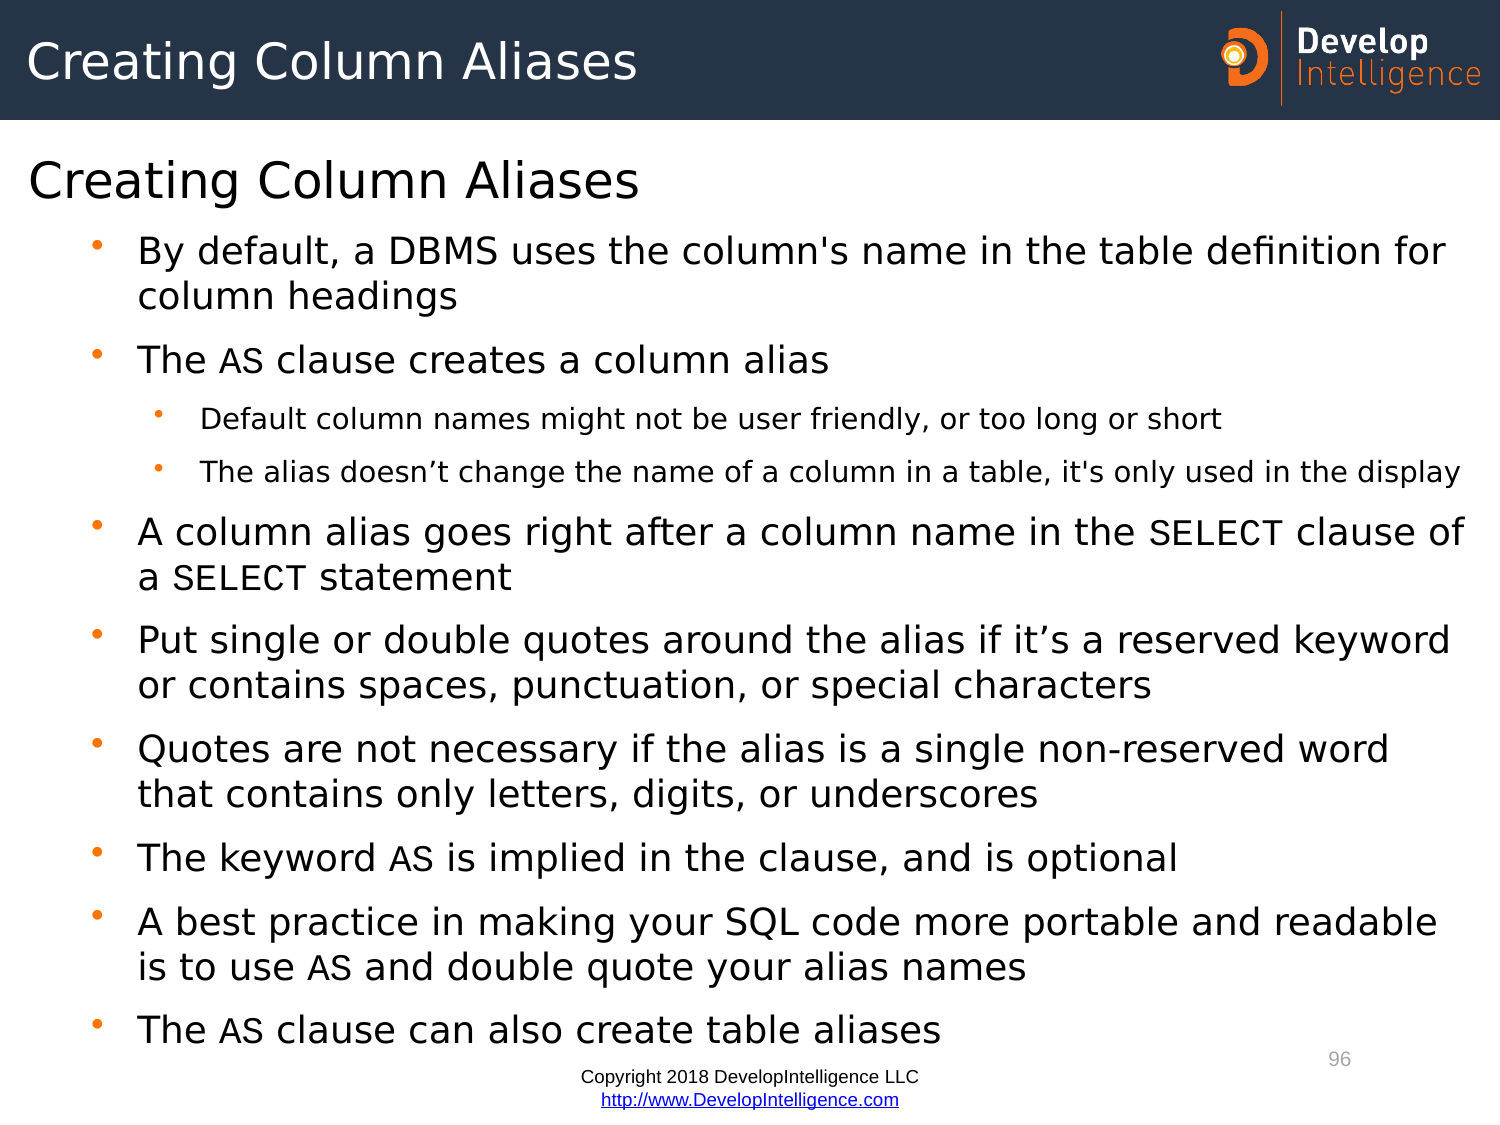

# Creating Column Aliases
Creating Column Aliases
By default, a DBMS uses the column's name in the table definition for column headings
The AS clause creates a column alias
Default column names might not be user friendly, or too long or short
The alias doesn’t change the name of a column in a table, it's only used in the display
A column alias goes right after a column name in the SELECT clause of a SELECT statement
Put single or double quotes around the alias if it’s a reserved keyword or contains spaces, punctuation, or special characters
Quotes are not necessary if the alias is a single non-reserved word that contains only letters, digits, or underscores
The keyword AS is implied in the clause, and is optional
A best practice in making your SQL code more portable and readable is to use AS and double quote your alias names
The AS clause can also create table aliases

96